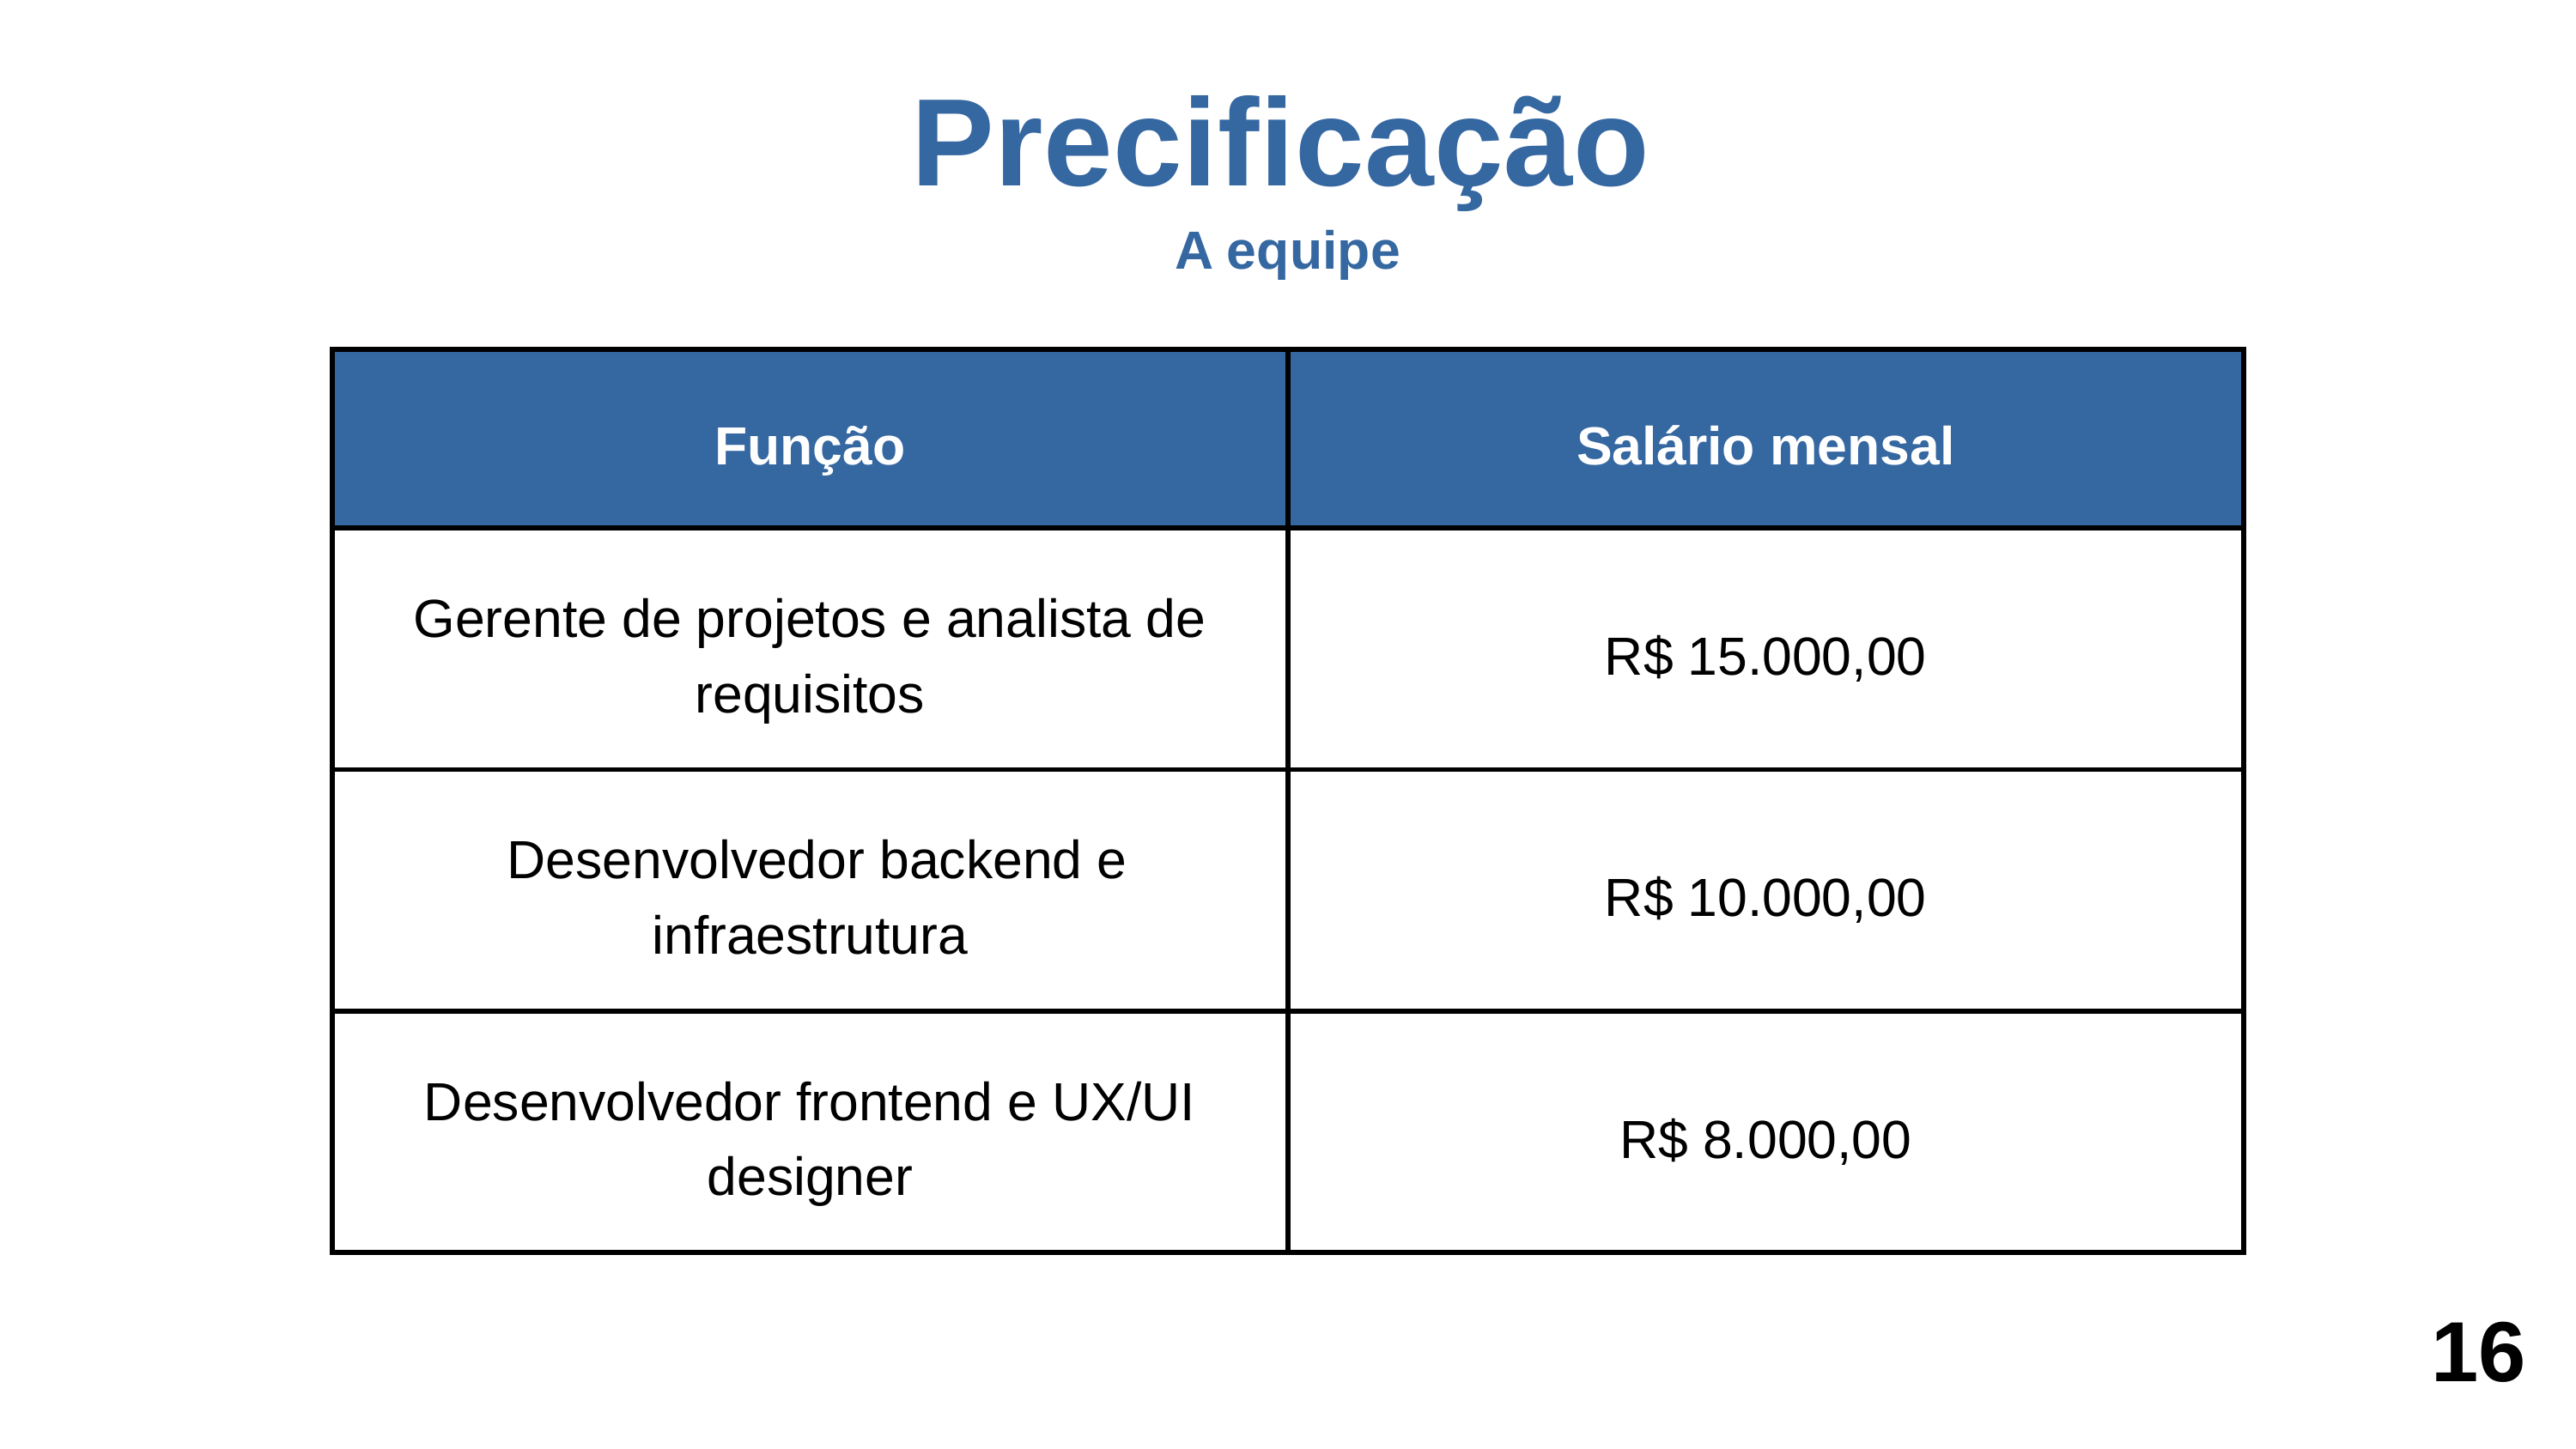

Precificação
A equipe
| Função | Salário mensal |
| --- | --- |
| Gerente de projetos e analista de requisitos | R$ 15.000,00 |
| Desenvolvedor backend e infraestrutura | R$ 10.000,00 |
| Desenvolvedor frontend e UX/UI designer | R$ 8.000,00 |
16